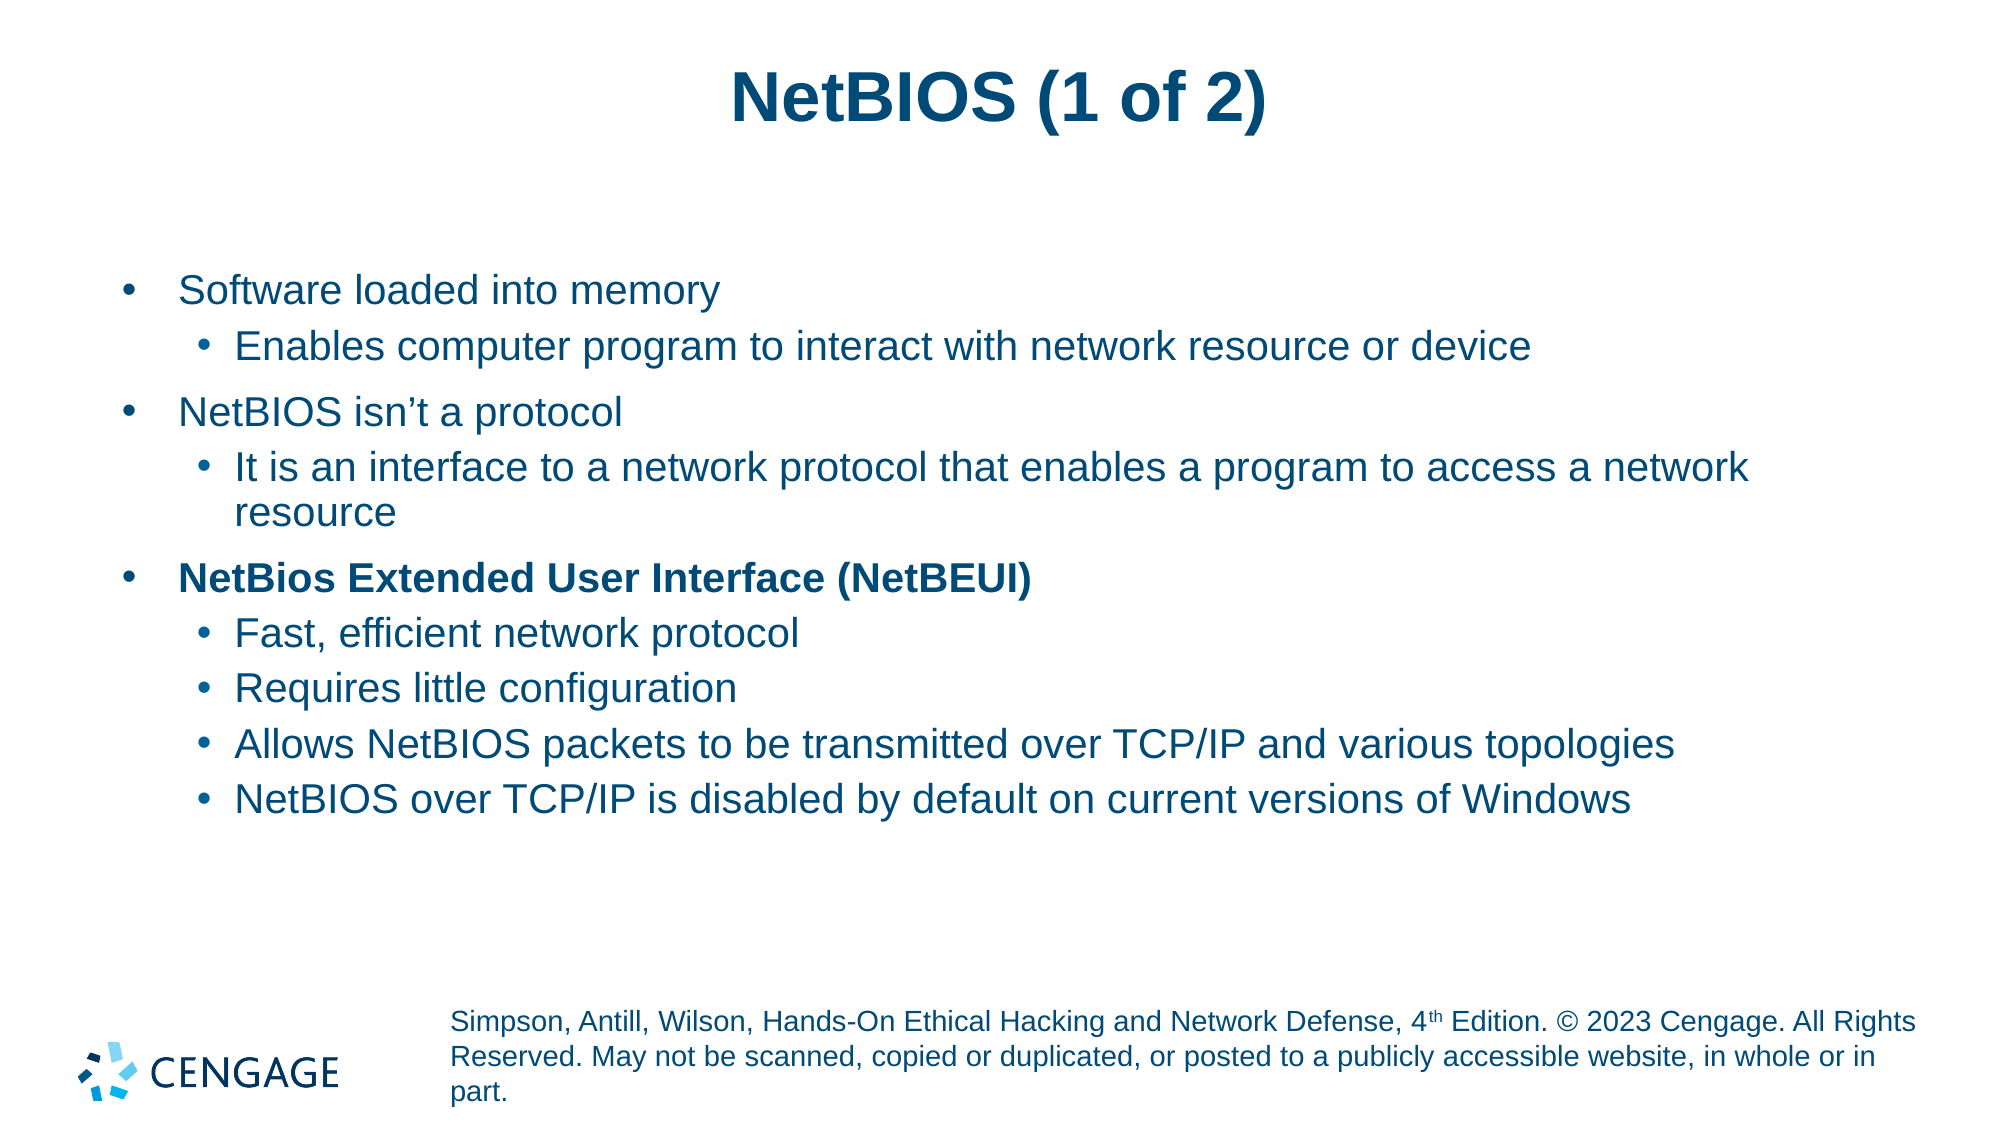

# NetBIOS (1 of 2)
Software loaded into memory
Enables computer program to interact with network resource or device
NetBIOS isn’t a protocol
It is an interface to a network protocol that enables a program to access a network resource
NetBios Extended User Interface (NetBEUI)
Fast, efficient network protocol
Requires little configuration
Allows NetBIOS packets to be transmitted over TCP/IP and various topologies
NetBIOS over TCP/IP is disabled by default on current versions of Windows